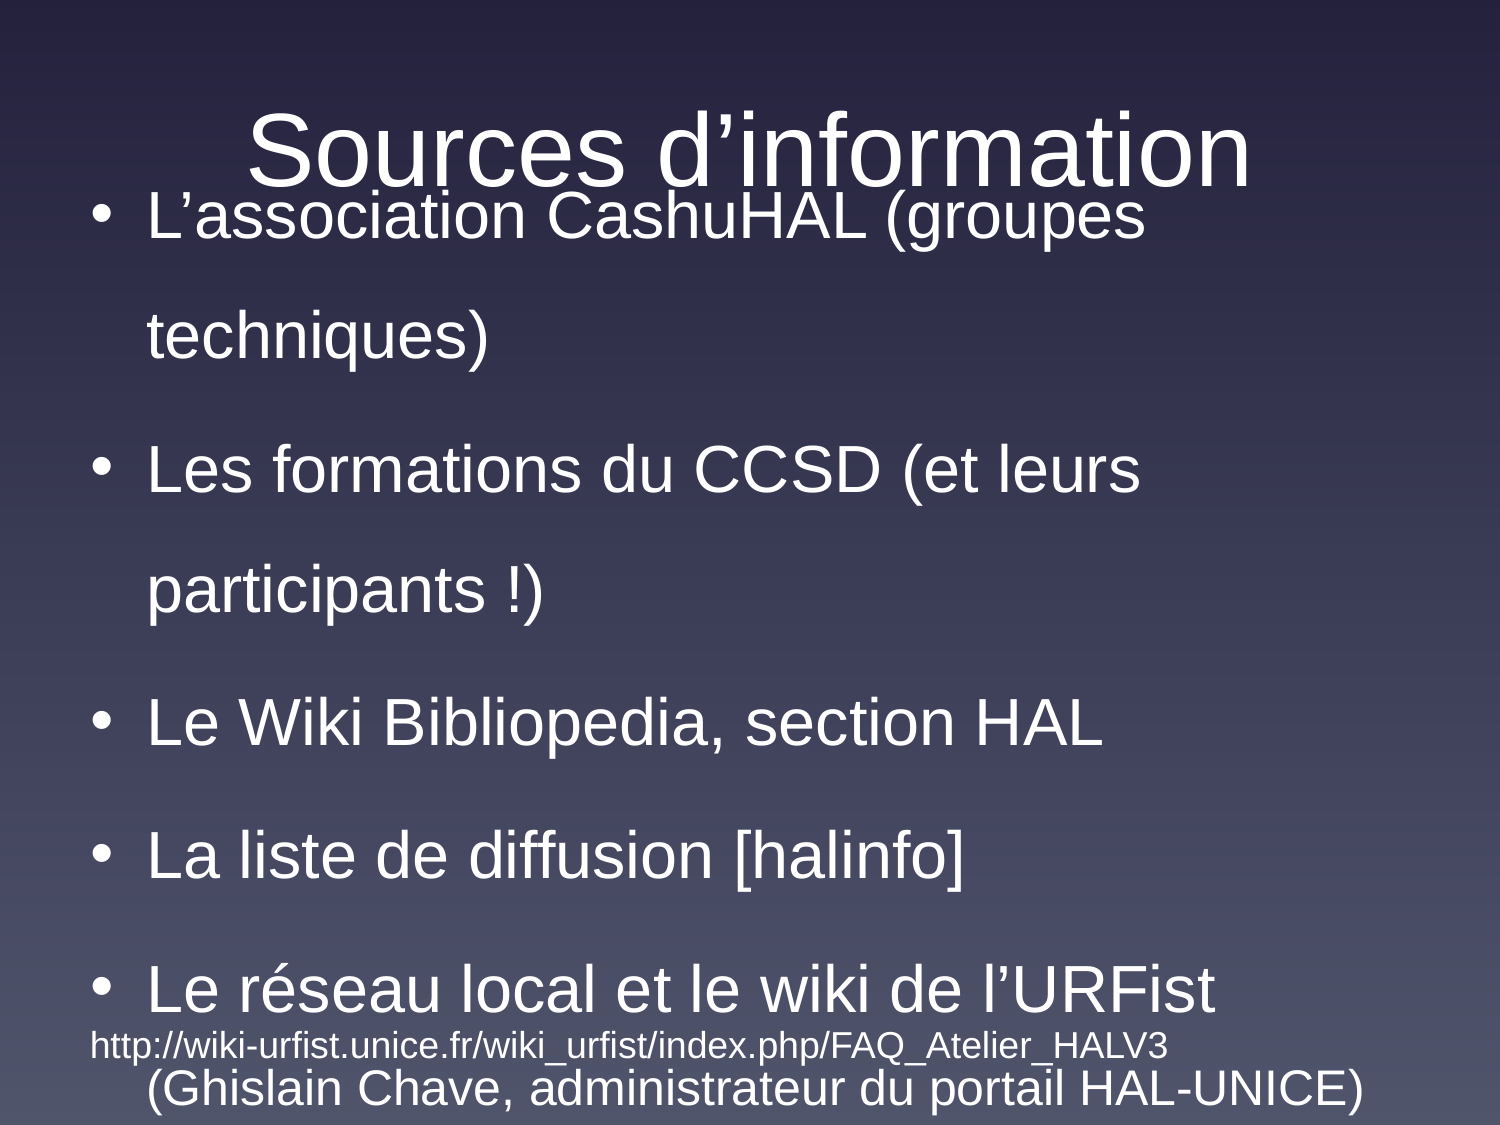

# Sources d’information
L’association CashuHAL (groupes techniques)
Les formations du CCSD (et leurs participants !)
Le Wiki Bibliopedia, section HAL
La liste de diffusion [halinfo]
Le réseau local et le wiki de l’URFist
(Ghislain Chave, administrateur du portail HAL-UNICE)
http://wiki-urfist.unice.fr/wiki_urfist/index.php/FAQ_Atelier_HALV3